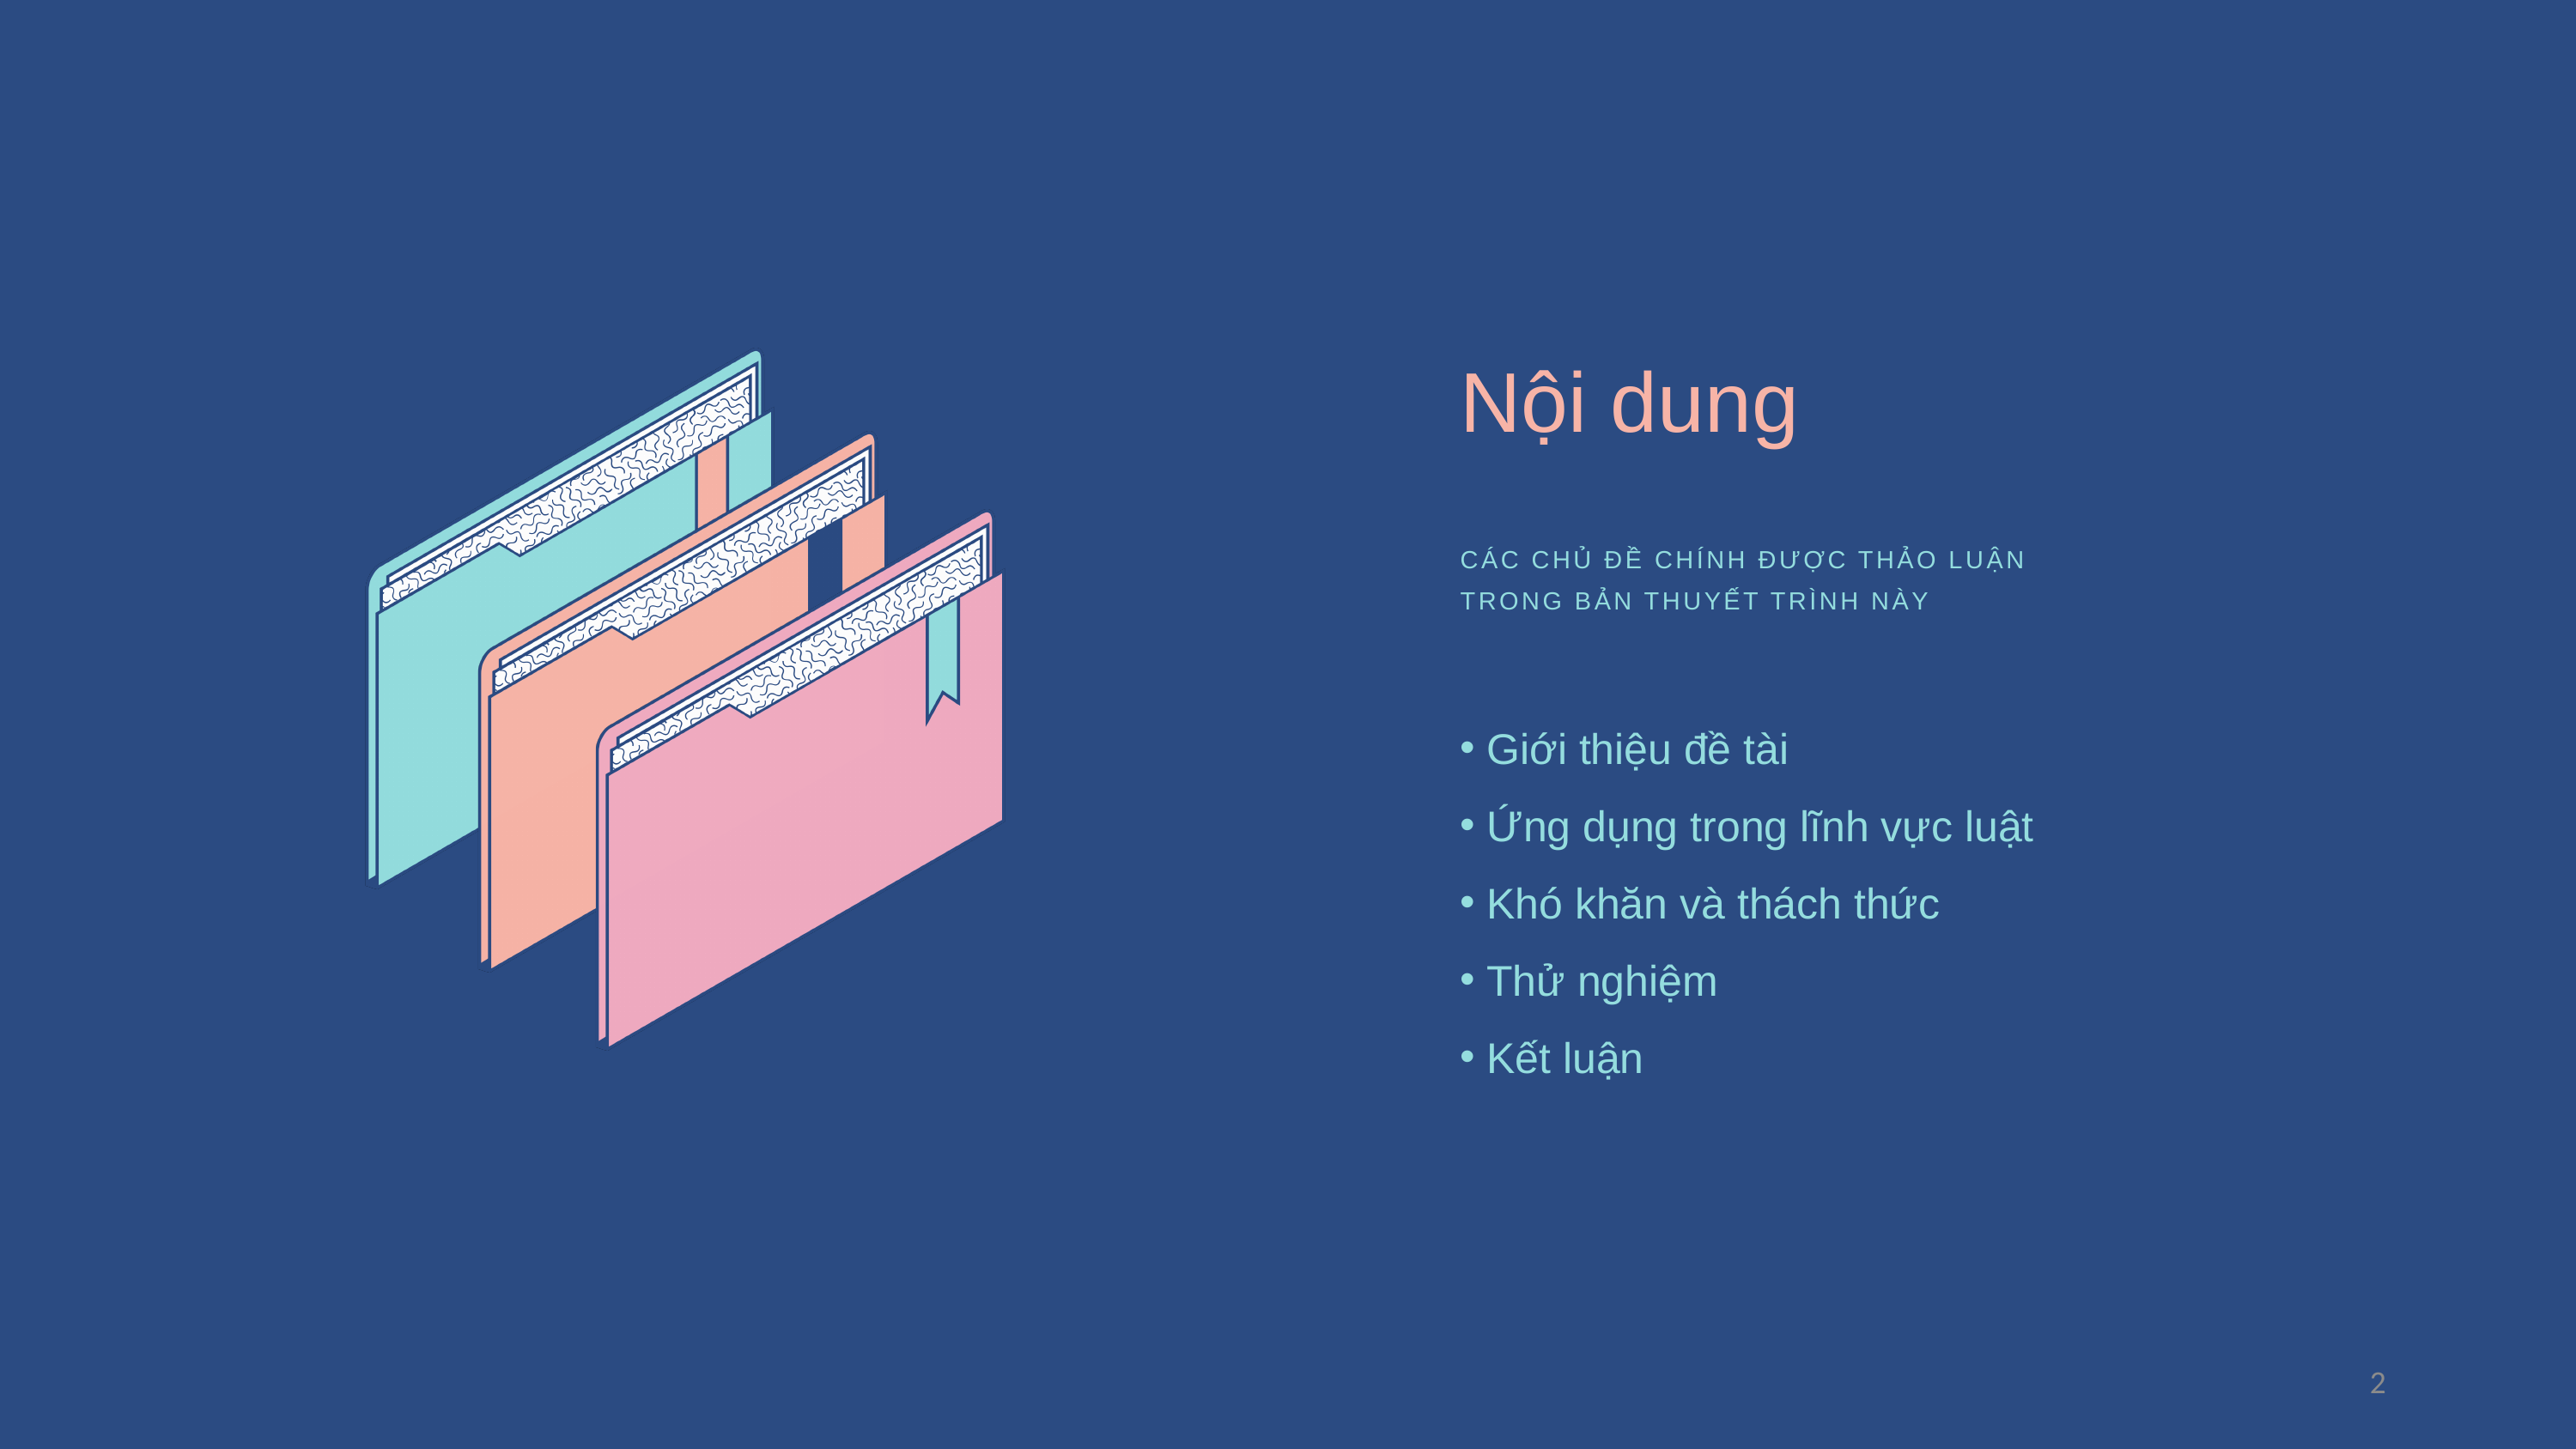

Nội dung
CÁC CHỦ ĐỀ CHÍNH ĐƯỢC THẢO LUẬN TRONG BẢN THUYẾT TRÌNH NÀY
 Giới thiệu đề tài
 Ứng dụng trong lĩnh vực luật
 Khó khăn và thách thức
 Thử nghiệm
 Kết luận
2